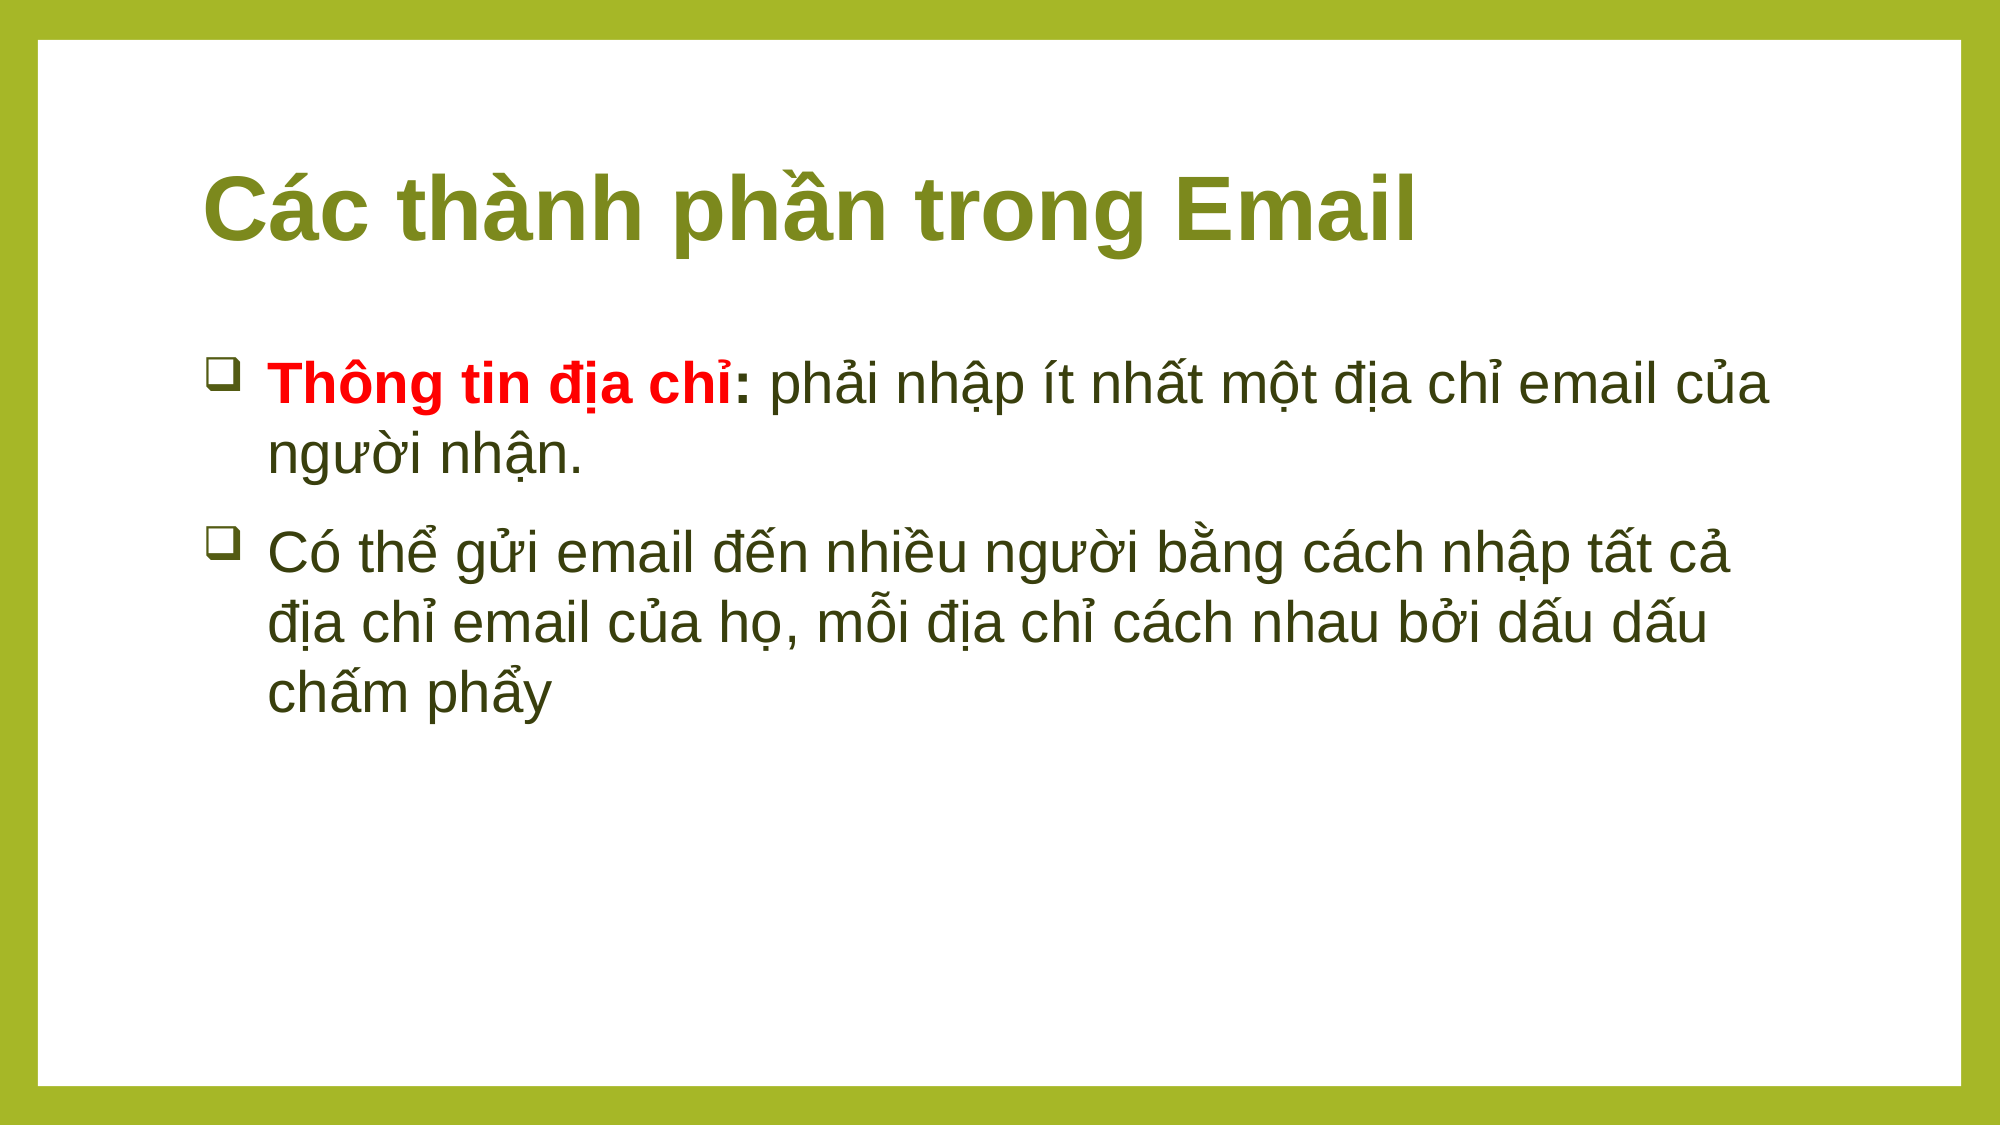

# Các thành phần trong Email
Thông tin địa chỉ: phải nhập ít nhất một địa chỉ email của người nhận.
Có thể gửi email đến nhiều người bằng cách nhập tất cả địa chỉ email của họ, mỗi địa chỉ cách nhau bởi dấu dấu chấm phẩy